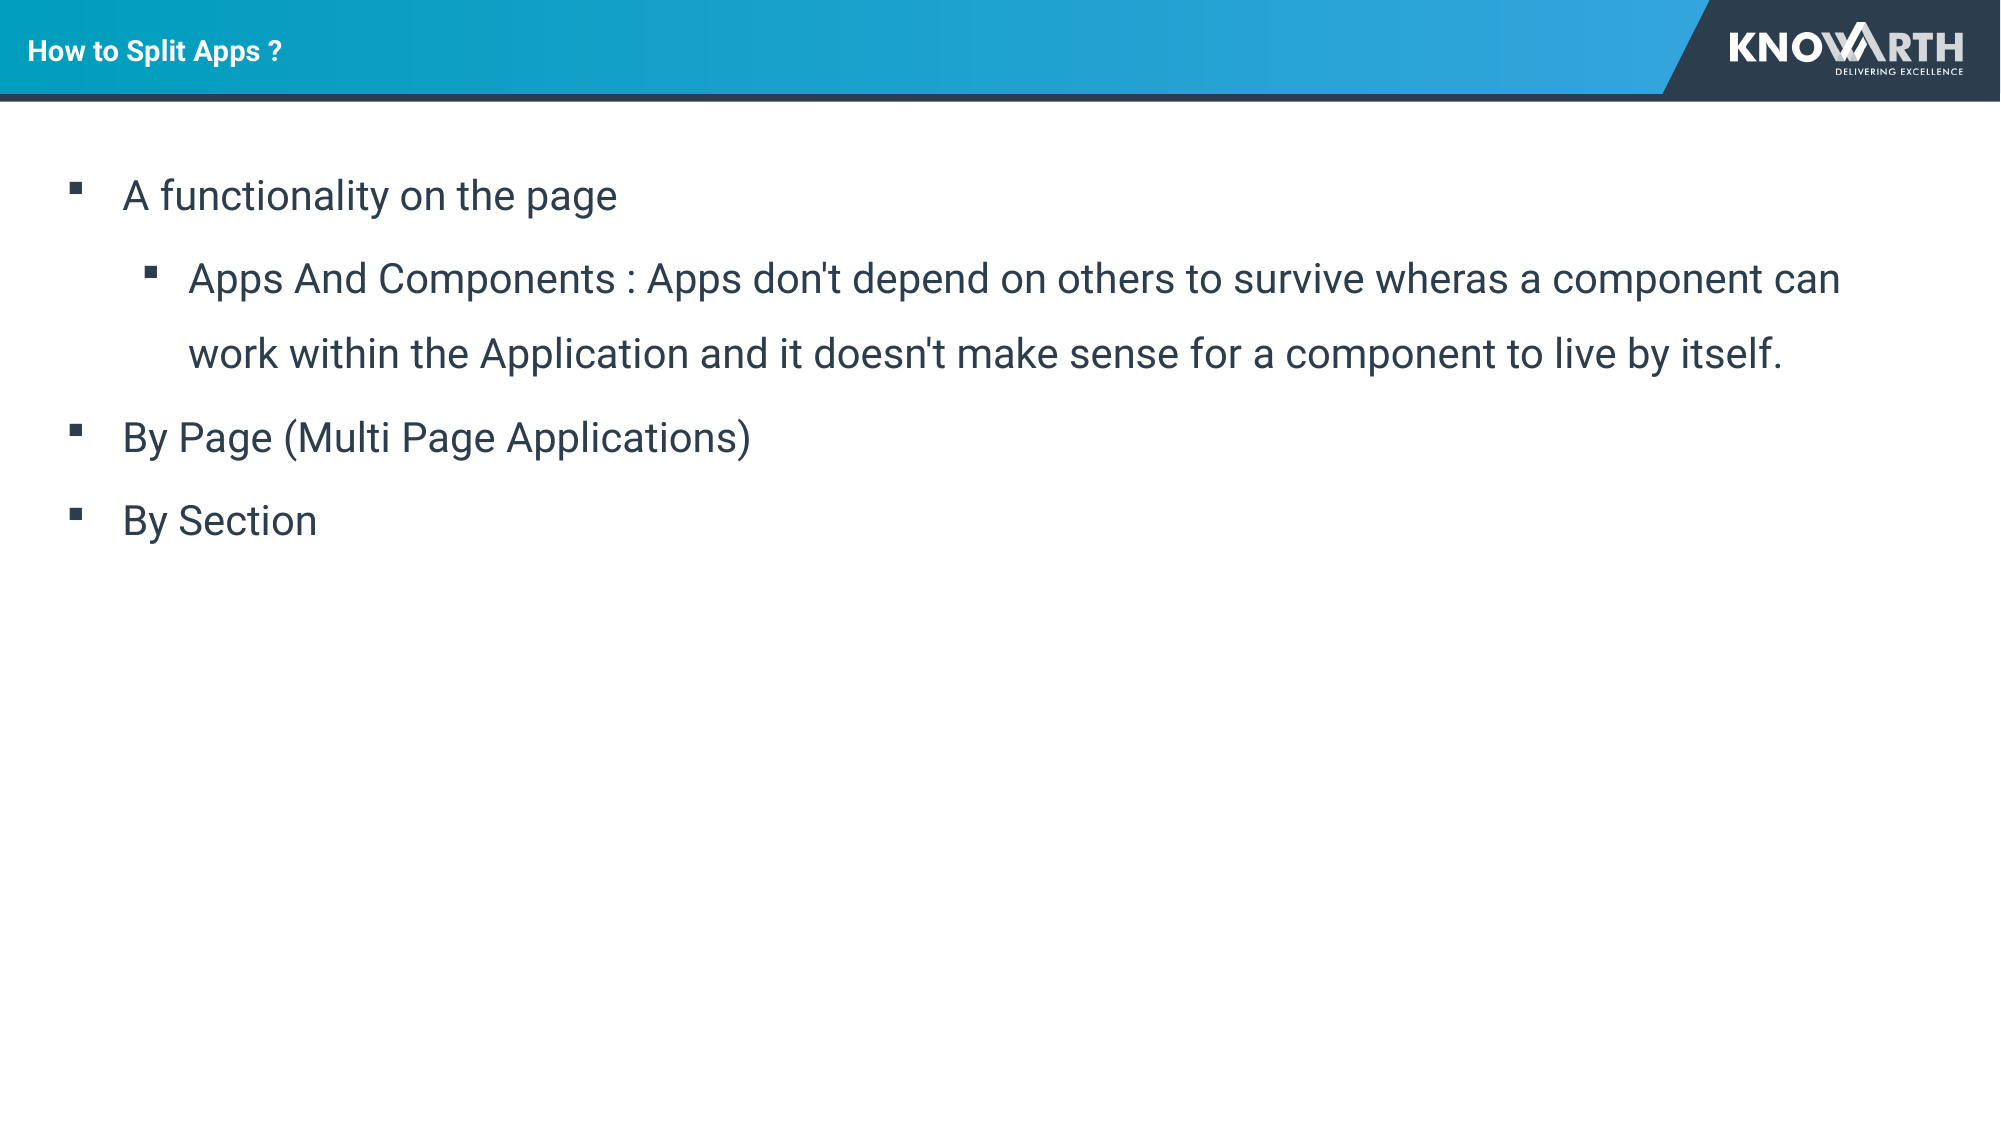

# How to Split Apps ?
A functionality on the page
Apps And Components : Apps don't depend on others to survive wheras a component can work within the Application and it doesn't make sense for a component to live by itself.
By Page (Multi Page Applications)
By Section